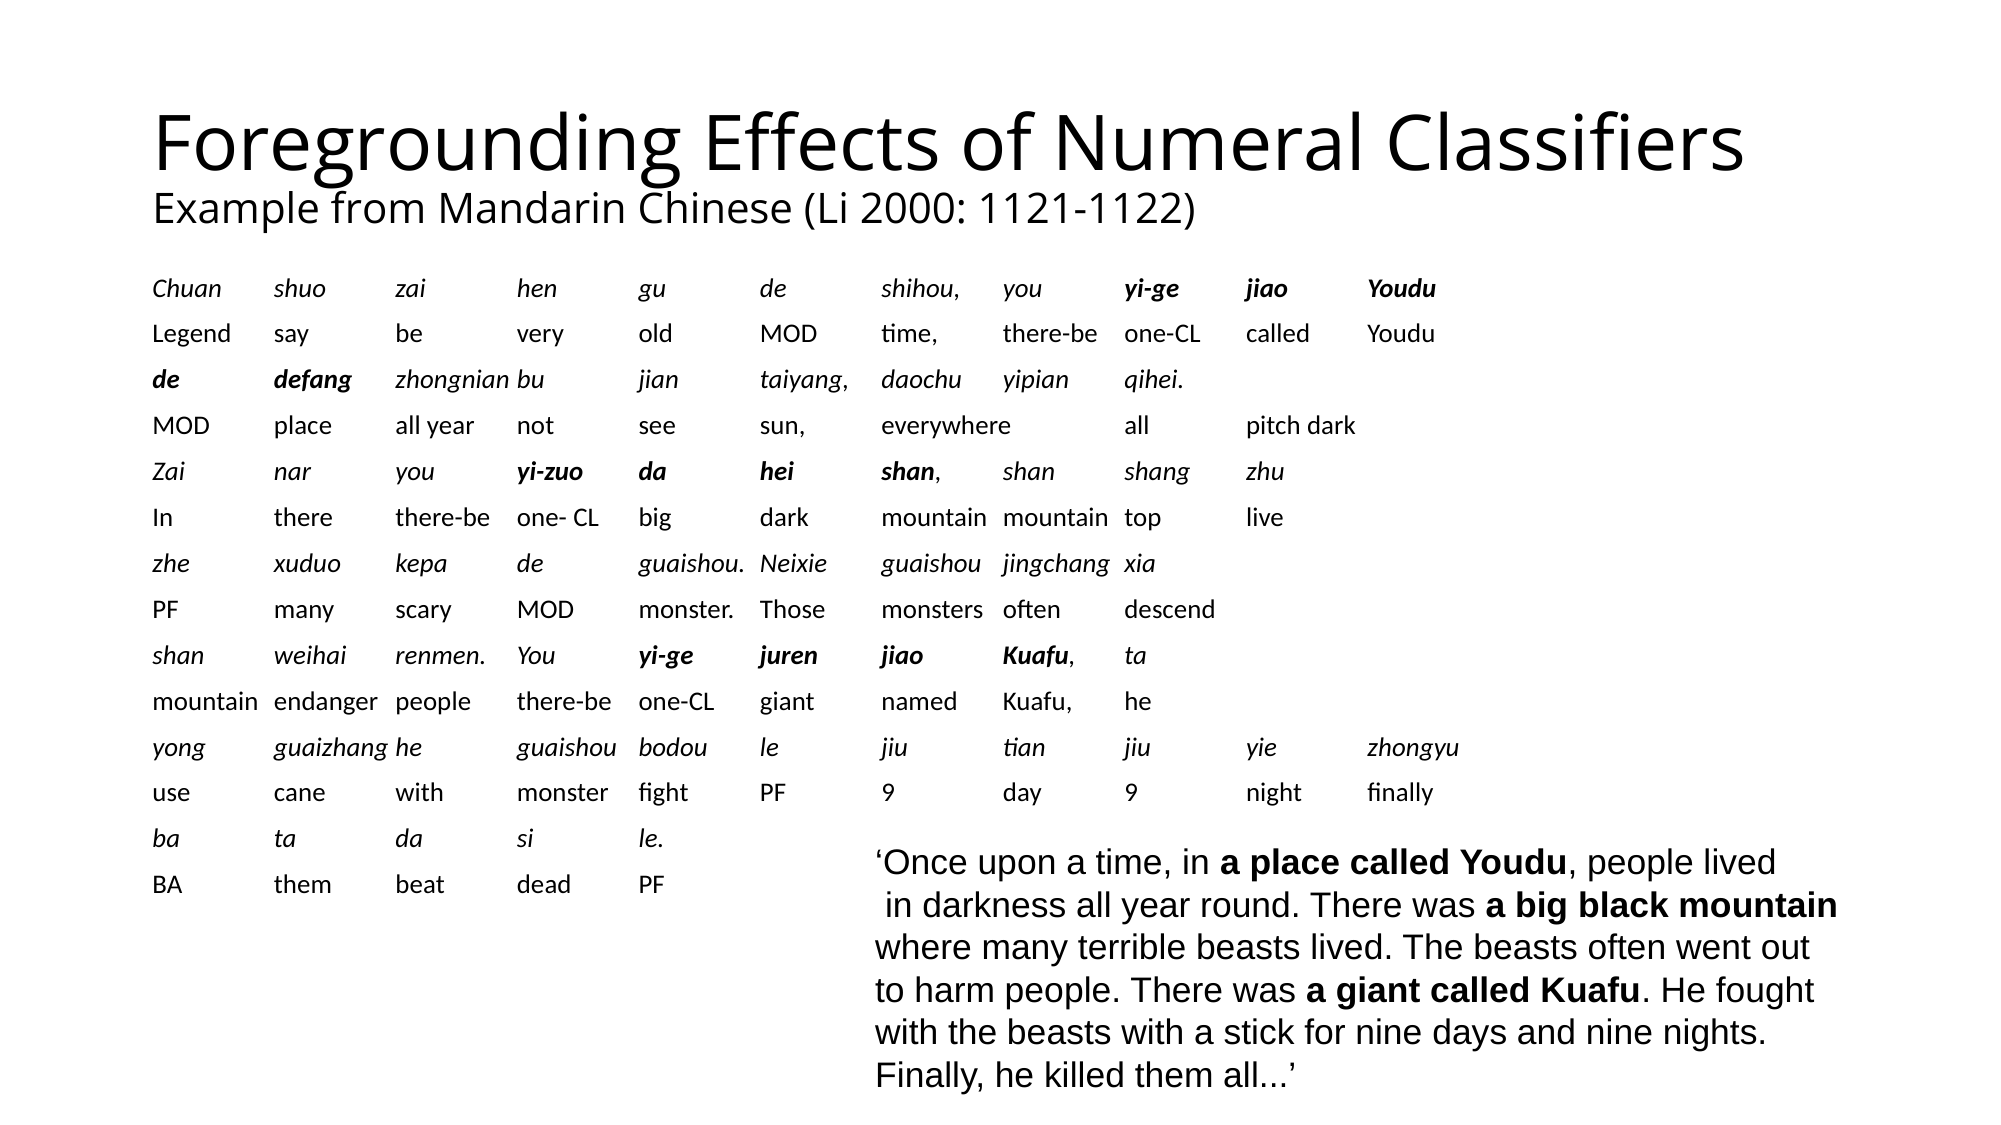

# Foregrounding Effects of Numeral Classifiers Example from Mandarin Chinese (Li 2000: 1121-1122)
Chuan	shuo	zai	hen	gu	de 	shihou,	you 	yi-ge 	jiao 	Youdu
Legend	say	be	very	old	mod	time,	there-be 	one-cl	called	Youdu
de	defang 	zhongnian	bu 	jian	taiyang,	daochu	yipian	qihei.
mod 	place 	all year 	not	see	sun, 	everywhere	all 	pitch dark
Zai 	nar 	you 	yi-zuo	da	hei 	shan, 	shan 	shang	zhu
In 	there	there-be	one- cl	big	dark	mountain	mountain	top	live
zhe 	xuduo	kepa	de 	guaishou. 	Neixie 	guaishou 	jingchang 	xia
pf	many	scary	mod	monster. 	Those 	monsters	often 	descend
shan 	weihai	renmen. 	You 	yi-ge	juren	jiao	Kuafu, 	ta
mountain	endanger 	people 	there-be	one-cl	giant 	named	Kuafu,	he
yong 	guaizhang 	he 	guaishou 	bodou 	le 	jiu 	tian 	jiu 	yie 	zhongyu
use 	cane 	with	monster 	fight 	pf	9 	day	9 	night	finally
ba 	ta 		da 	si 	le.
ba	them 	beat	dead	pf

‘Once upon a time, in a place called Youdu, people lived
 in darkness all year round. There was a big black mountain
where many terrible beasts lived. The beasts often went out
to harm people. There was a giant called Kuafu. He fought
with the beasts with a stick for nine days and nine nights.
Finally, he killed them all...’